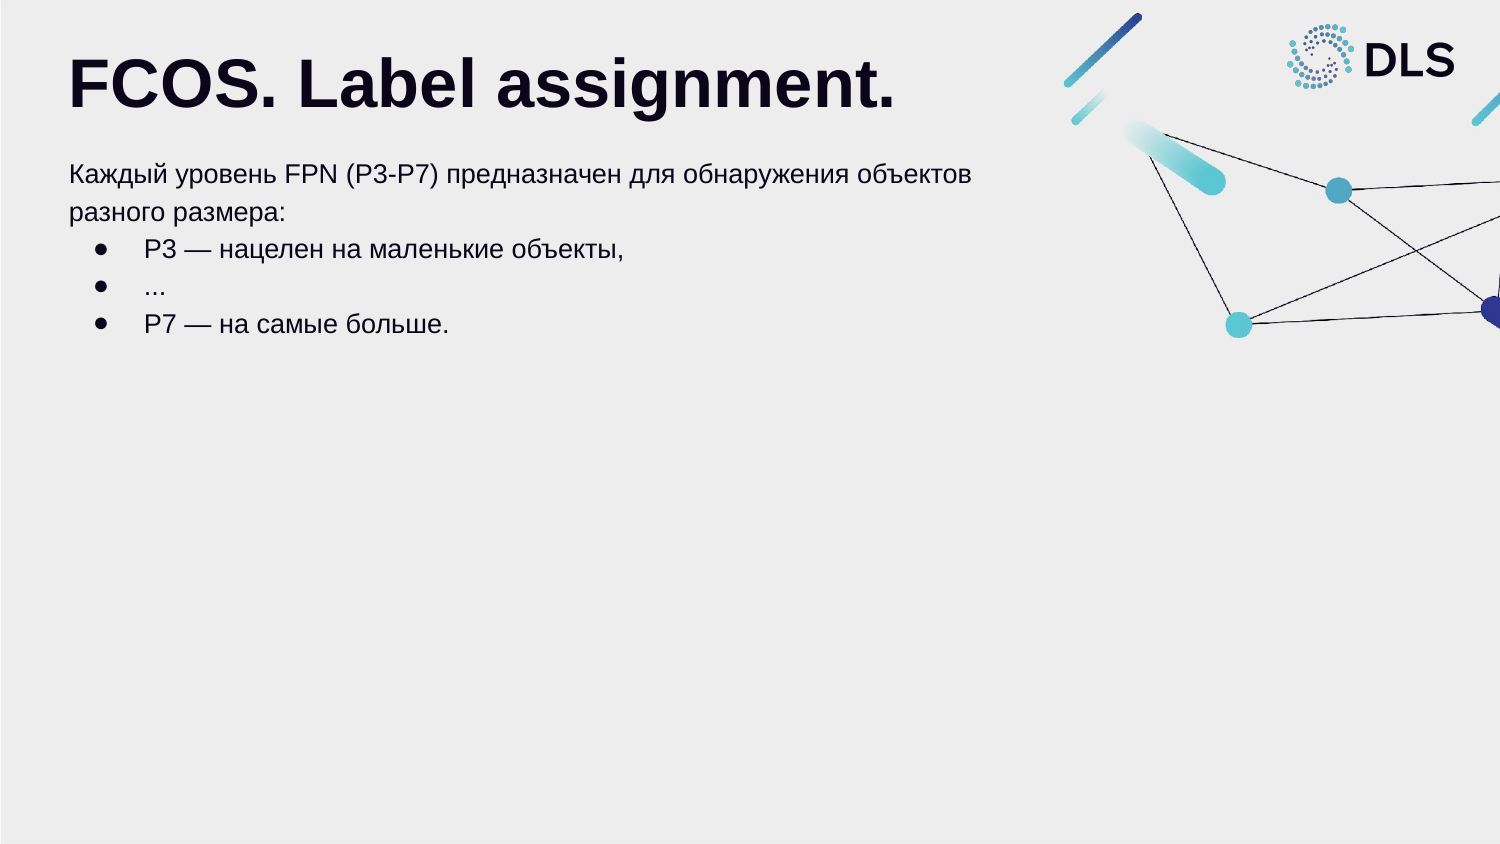

# FCOS. Label assignment.
Каждый уровень FPN (P3-P7) предназначен для обнаружения объектов
разного размера:
P3 — нацелен на маленькие объекты,
...
P7 — на самые больше.